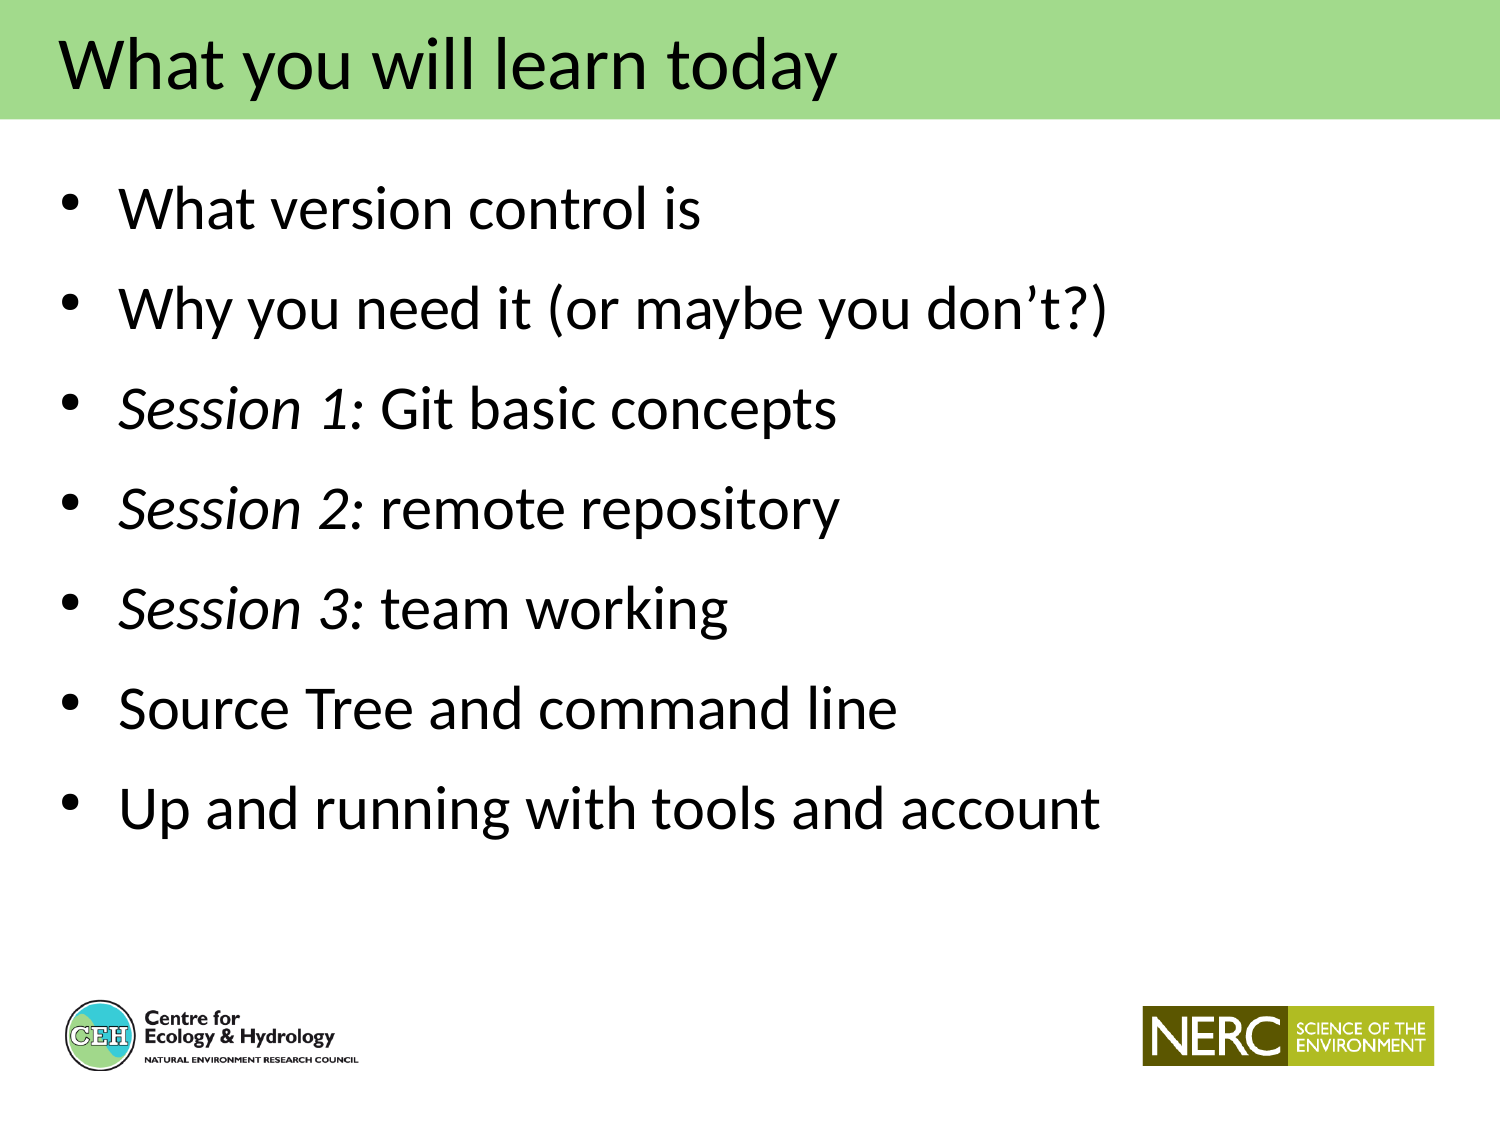

What you will learn today
What version control is
Why you need it (or maybe you don’t?)
Session 1: Git basic concepts
Session 2: remote repository
Session 3: team working
Source Tree and command line
Up and running with tools and account